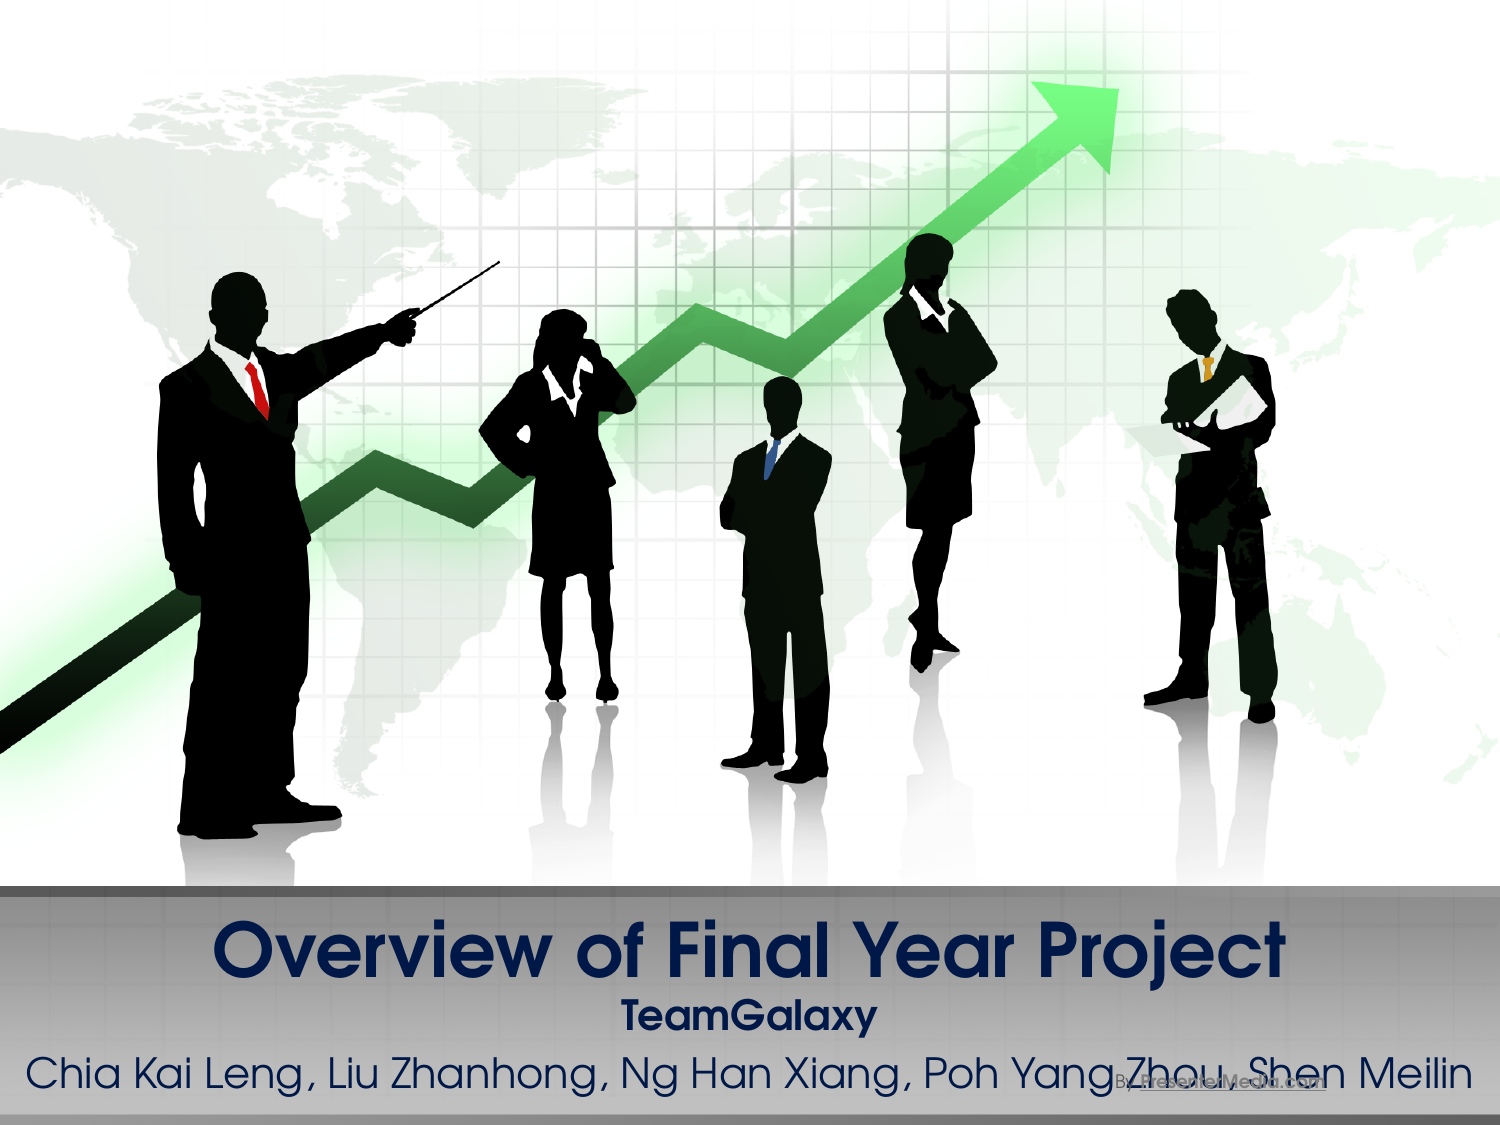

# Overview of Final Year Project
TeamGalaxy
Chia Kai Leng, Liu Zhanhong, Ng Han Xiang, Poh Yang Zhou, Shen Meilin
By PresenterMedia.com